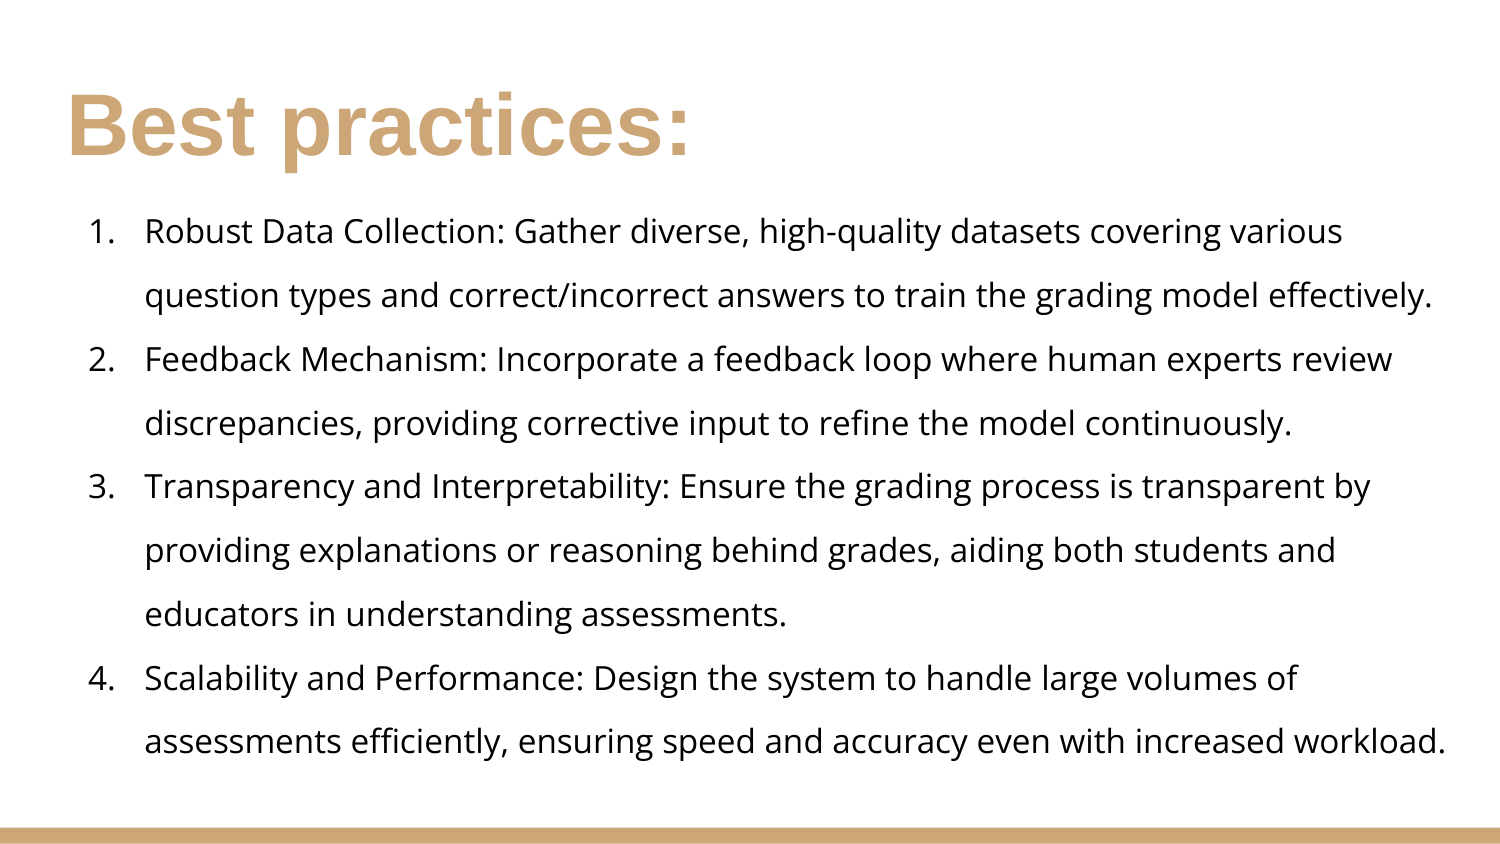

# Best practices:

Robust Data Collection: Gather diverse, high-quality datasets covering various question types and correct/incorrect answers to train the grading model effectively.
Feedback Mechanism: Incorporate a feedback loop where human experts review discrepancies, providing corrective input to refine the model continuously.
Transparency and Interpretability: Ensure the grading process is transparent by providing explanations or reasoning behind grades, aiding both students and educators in understanding assessments.
Scalability and Performance: Design the system to handle large volumes of assessments efficiently, ensuring speed and accuracy even with increased workload.